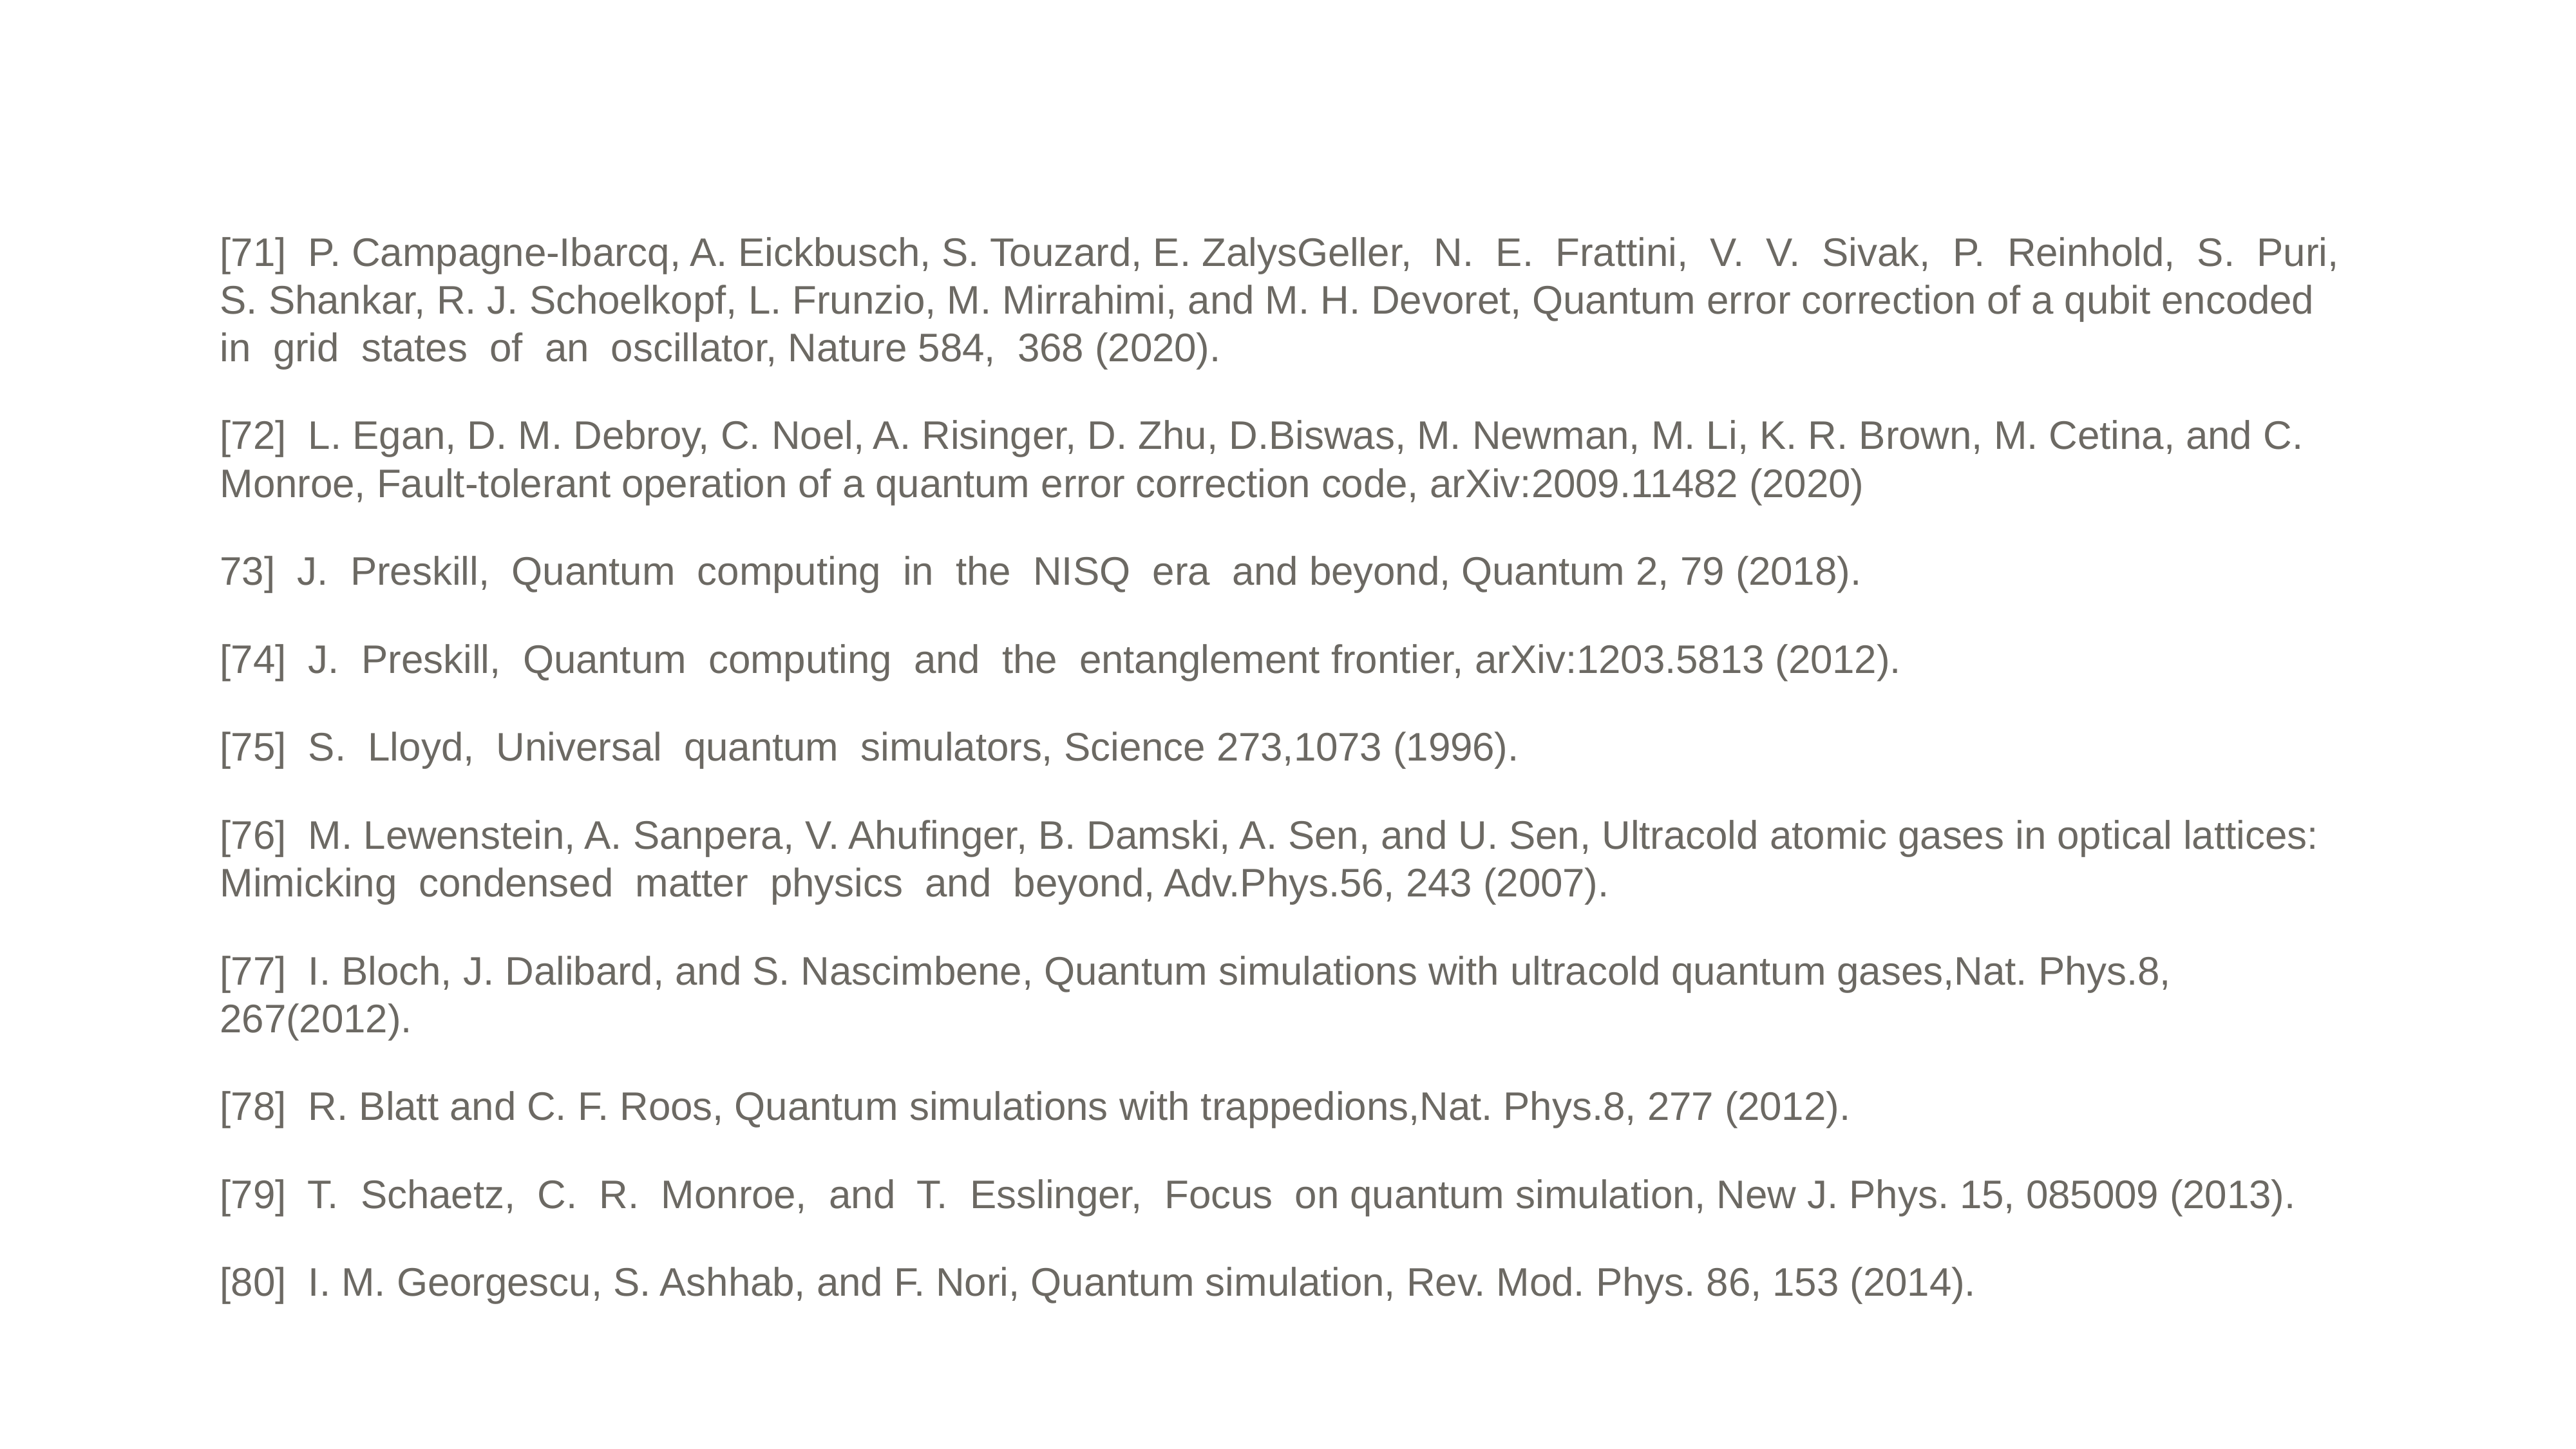

[71]  P. Campagne-Ibarcq, A. Eickbusch, S. Touzard, E. ZalysGeller,  N.  E.  Frattini,  V.  V.  Sivak,  P.  Reinhold,  S.  Puri, S. Shankar, R. J. Schoelkopf, L. Frunzio, M. Mirrahimi, and M. H. Devoret, Quantum error correction of a qubit encoded  in  grid  states  of  an  oscillator, Nature 584,  368 (2020).
[72]  L. Egan, D. M. Debroy, C. Noel, A. Risinger, D. Zhu, D.Biswas, M. Newman, M. Li, K. R. Brown, M. Cetina, and C. Monroe, Fault-tolerant operation of a quantum error correction code, arXiv:2009.11482 (2020)
73]  J.  Preskill,  Quantum  computing  in  the  NISQ  era  and beyond, Quantum 2, 79 (2018).
[74]  J.  Preskill,  Quantum  computing  and  the  entanglement frontier, arXiv:1203.5813 (2012).
[75]  S.  Lloyd,  Universal  quantum  simulators, Science 273,1073 (1996).
[76]  M. Lewenstein, A. Sanpera, V. Ahufinger, B. Damski, A. Sen, and U. Sen, Ultracold atomic gases in optical lattices: Mimicking  condensed  matter  physics  and  beyond, Adv.Phys.56, 243 (2007).
[77]  I. Bloch, J. Dalibard, and S. Nascimbene, Quantum simulations with ultracold quantum gases,Nat. Phys.8, 267(2012).
[78]  R. Blatt and C. F. Roos, Quantum simulations with trappedions,Nat. Phys.8, 277 (2012).
[79]  T.  Schaetz,  C.  R.  Monroe,  and  T.  Esslinger,  Focus  on quantum simulation, New J. Phys. 15, 085009 (2013).
[80]  I. M. Georgescu, S. Ashhab, and F. Nori, Quantum simulation, Rev. Mod. Phys. 86, 153 (2014).